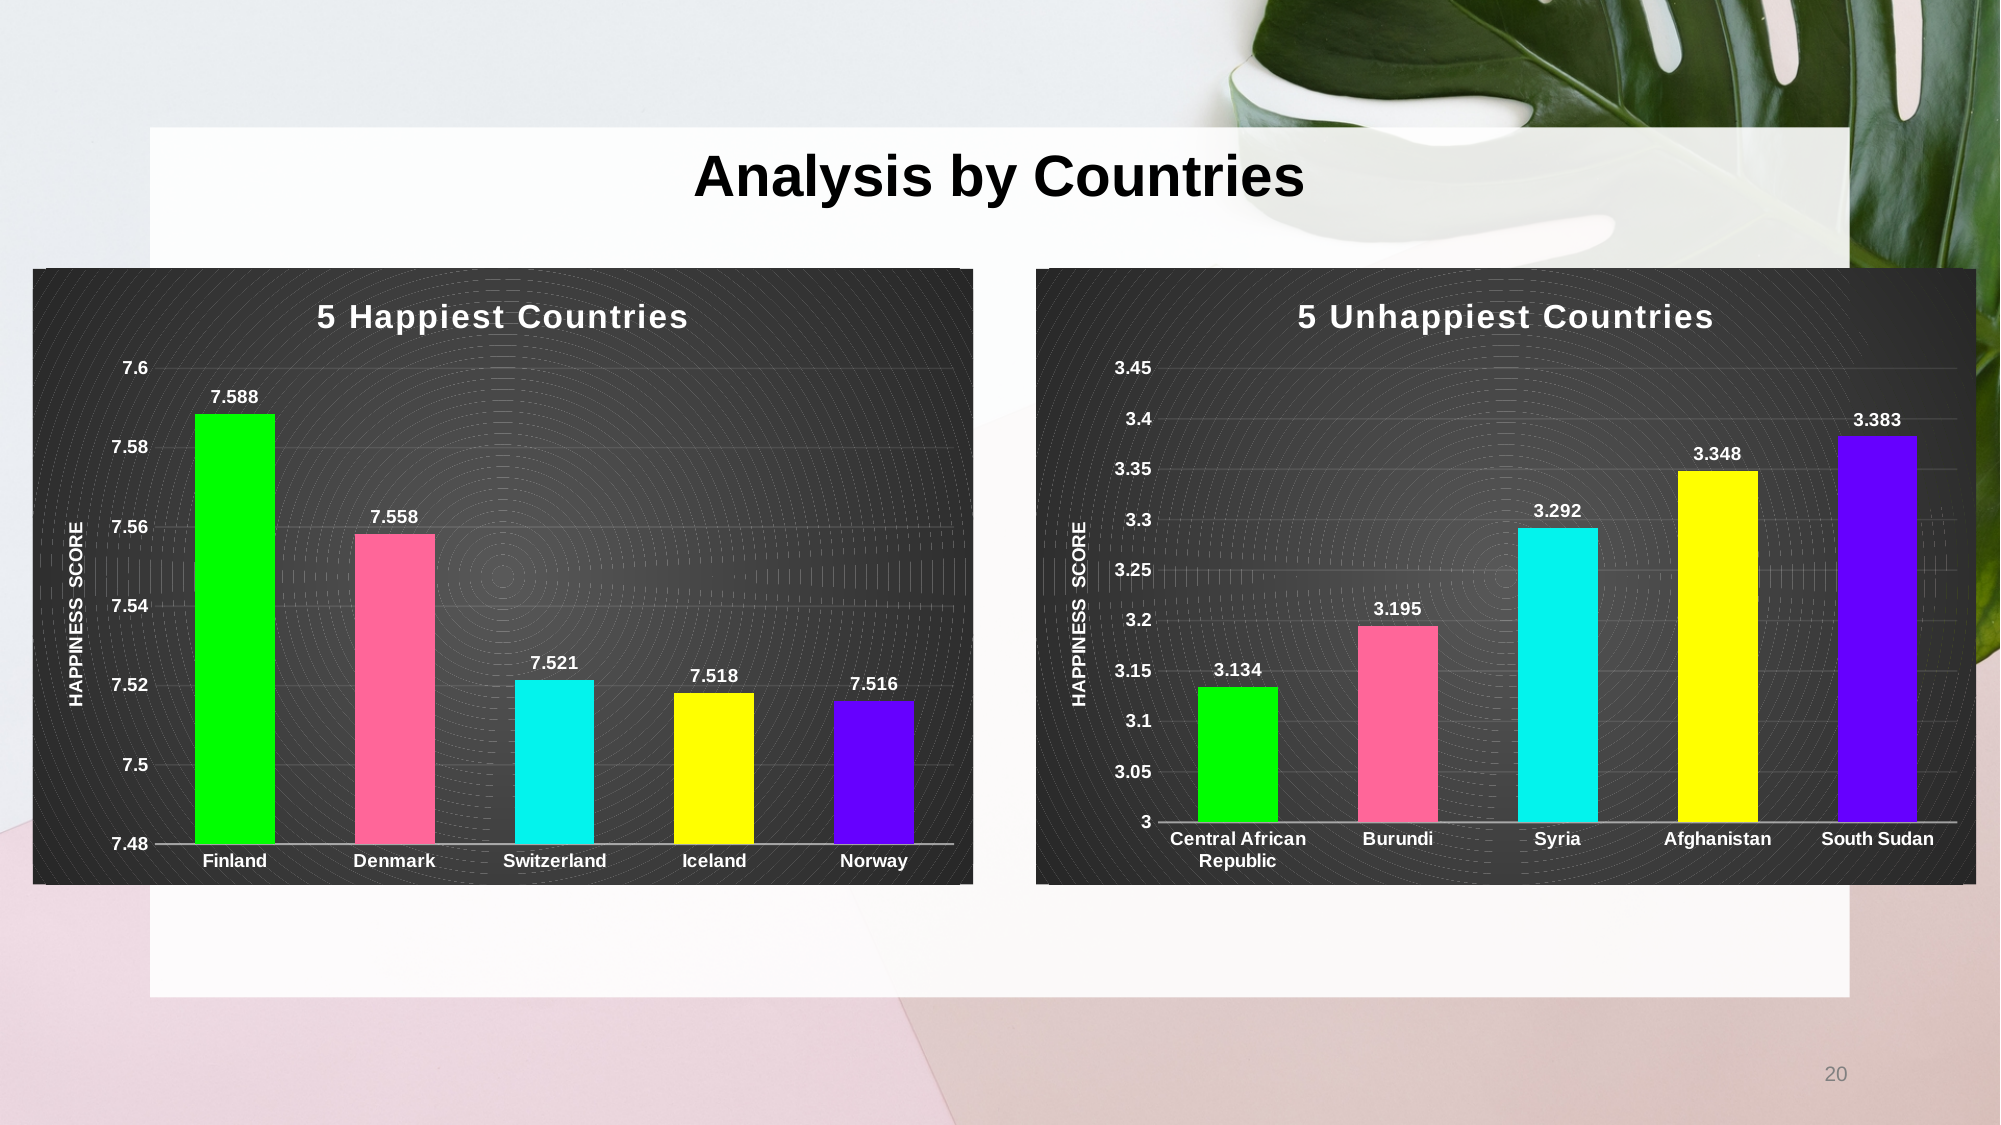

Analysis by Countries

### Chart: 5 Unhappiest Countries

| Category | Total |
|---|---|
| Central African Republic | 3.1342500195503225 |
| Burundi | 3.194999995231628 |
| Syria | 3.292199978637696 |
| Afghanistan | 3.347833318392435 |
| South Sudan | 3.3825000200271598 |

### Chart: 5 Happiest Countries

| Category | Total |
|---|---|
| Finland | 7.588499977111816 |
| Denmark | 7.55833330599467 |
| Switzerland | 7.521333326339722 |
| Iceland | 7.518166697820028 |
| Norway | 7.516166696548463 |
20